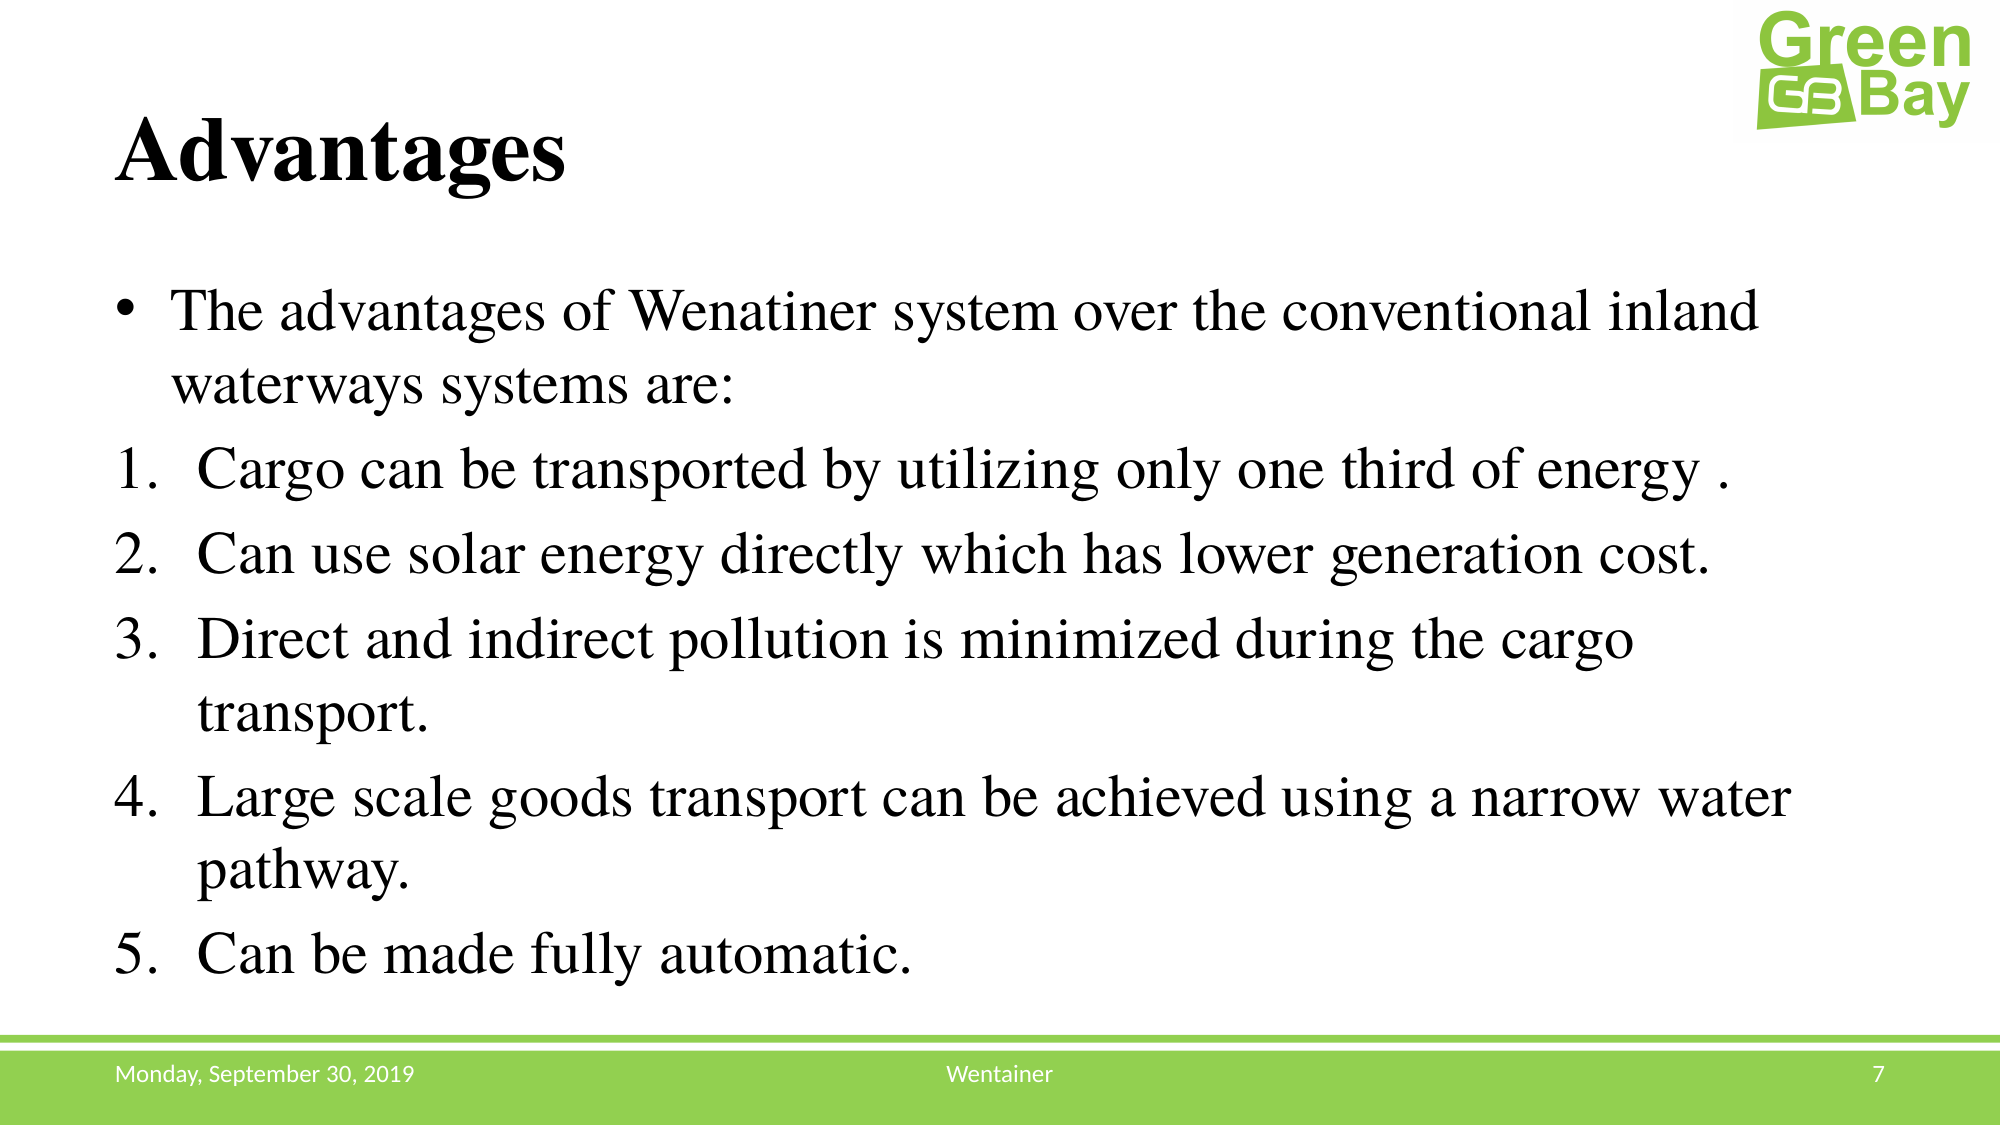

# Advantages
The advantages of Wenatiner system over the conventional inland waterways systems are:
Cargo can be transported by utilizing only one third of energy .
Can use solar energy directly which has lower generation cost.
Direct and indirect pollution is minimized during the cargo transport.
Large scale goods transport can be achieved using a narrow water pathway.
Can be made fully automatic.

Monday, September 30, 2019
Wentainer
7